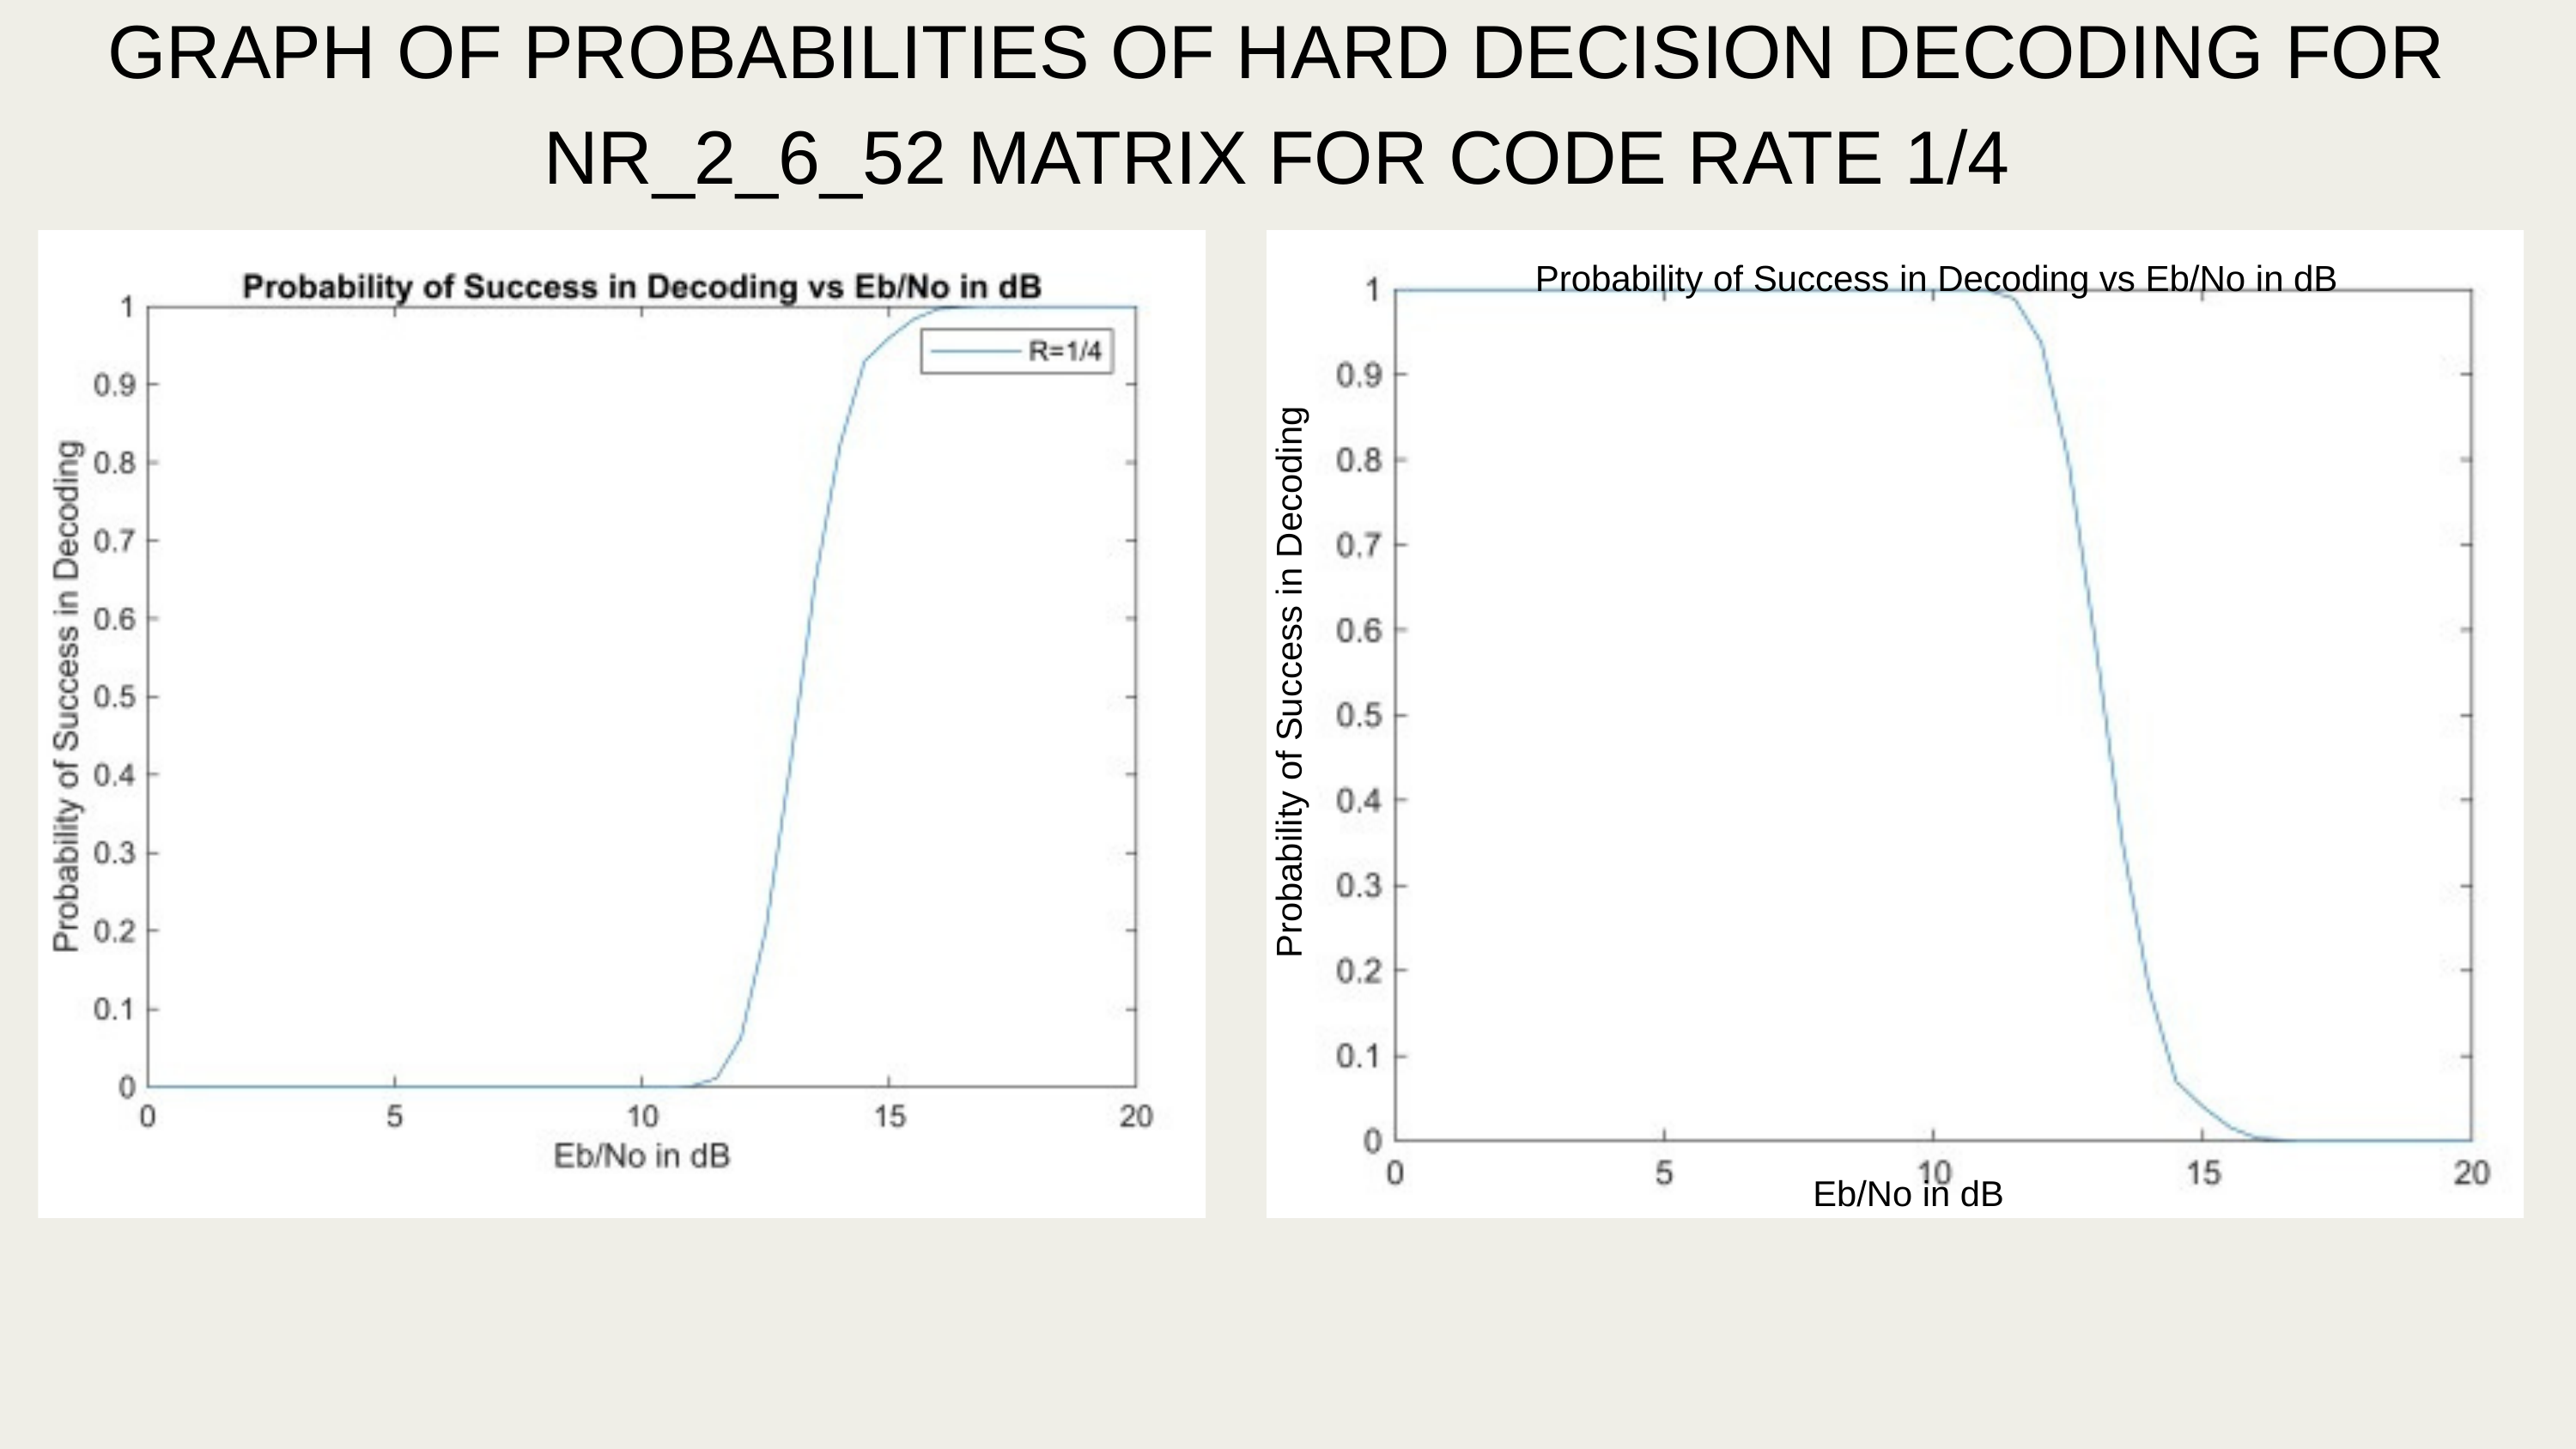

GRAPH OF PROBABILITIES OF HARD DECISION DECODING FOR  NR_2_6_52 MATRIX FOR CODE RATE 1/4

Probability of Success in Decoding vs Eb/No in dB
Probability of Success in Decoding
Eb/No in dB